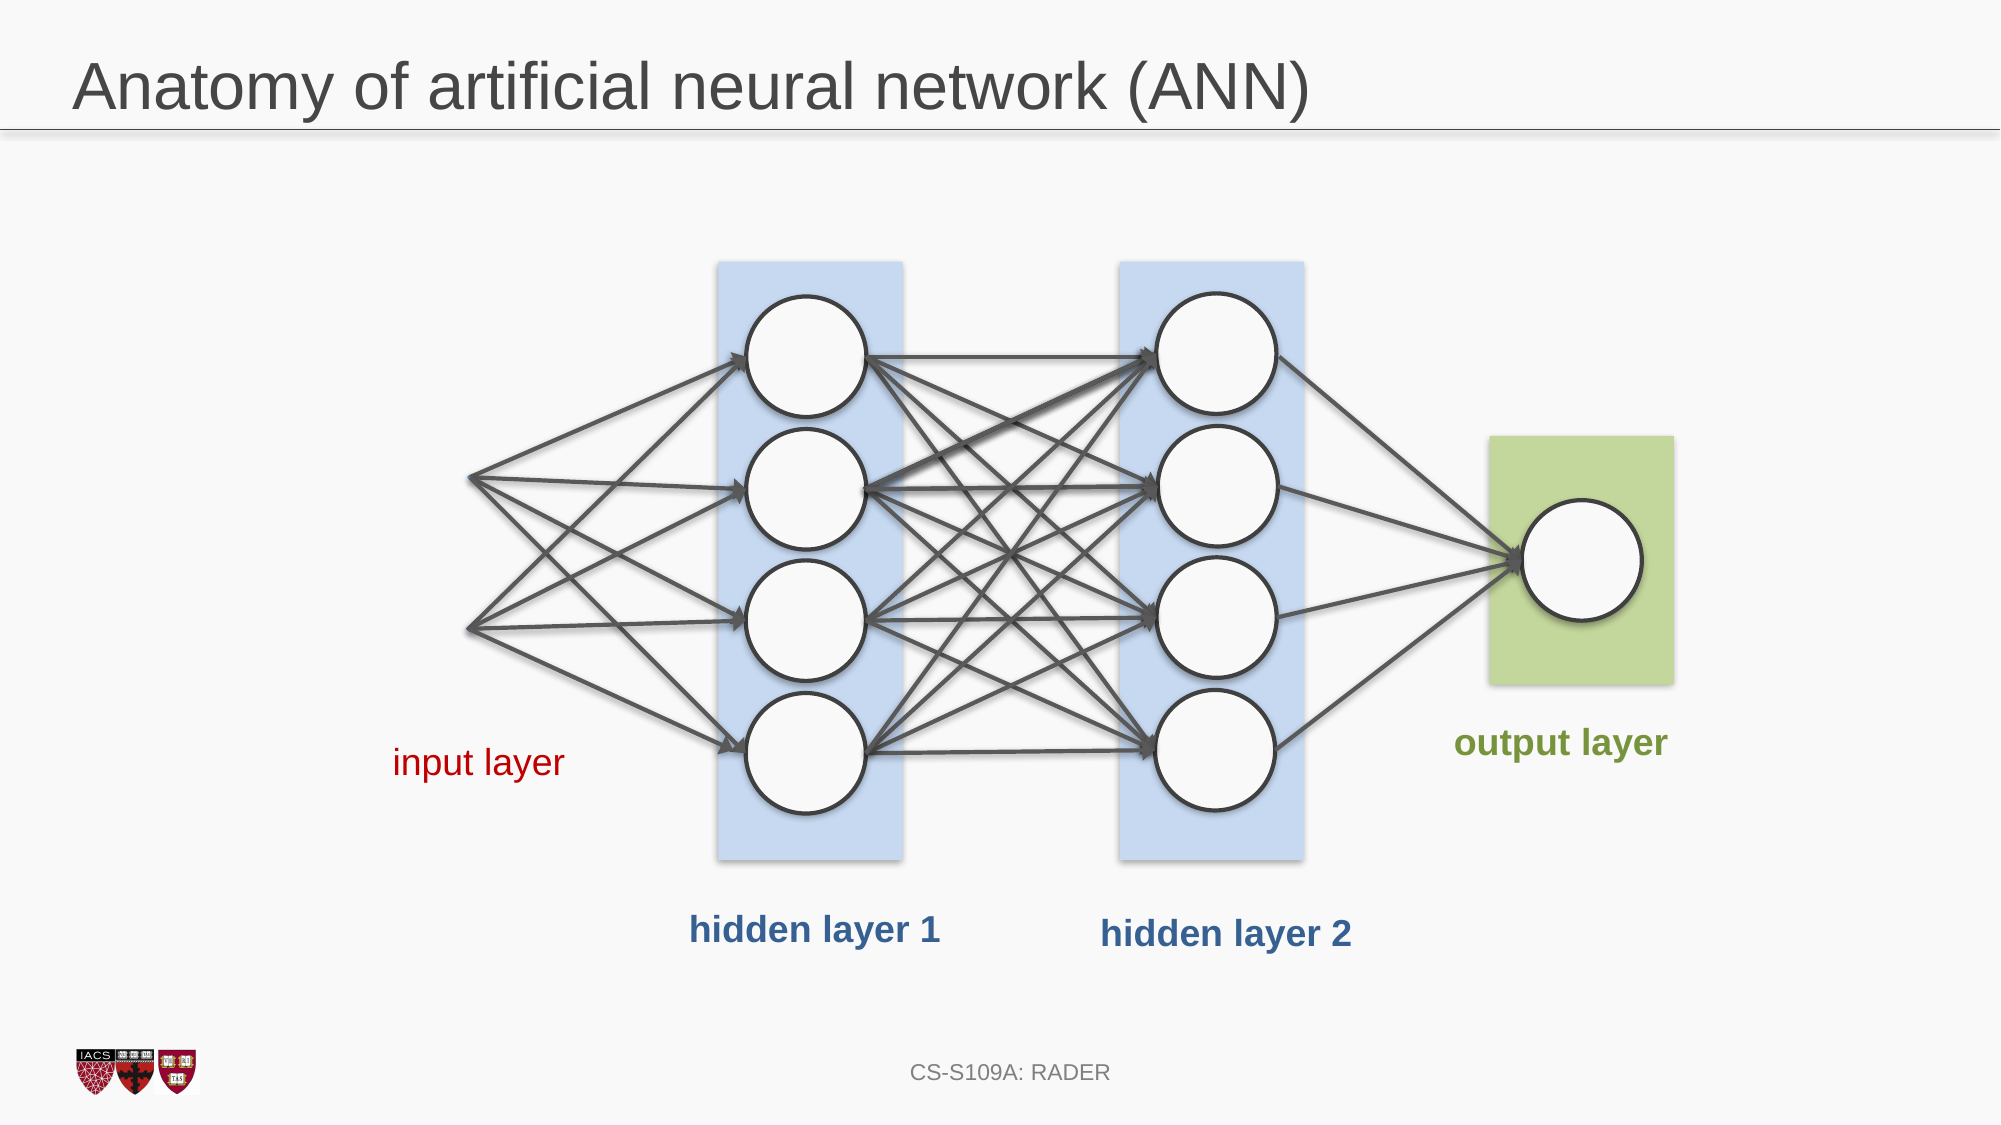

# Anatomy of artificial neural network (ANN)

input layer
hidden layer 1
hidden layer 2
output layer